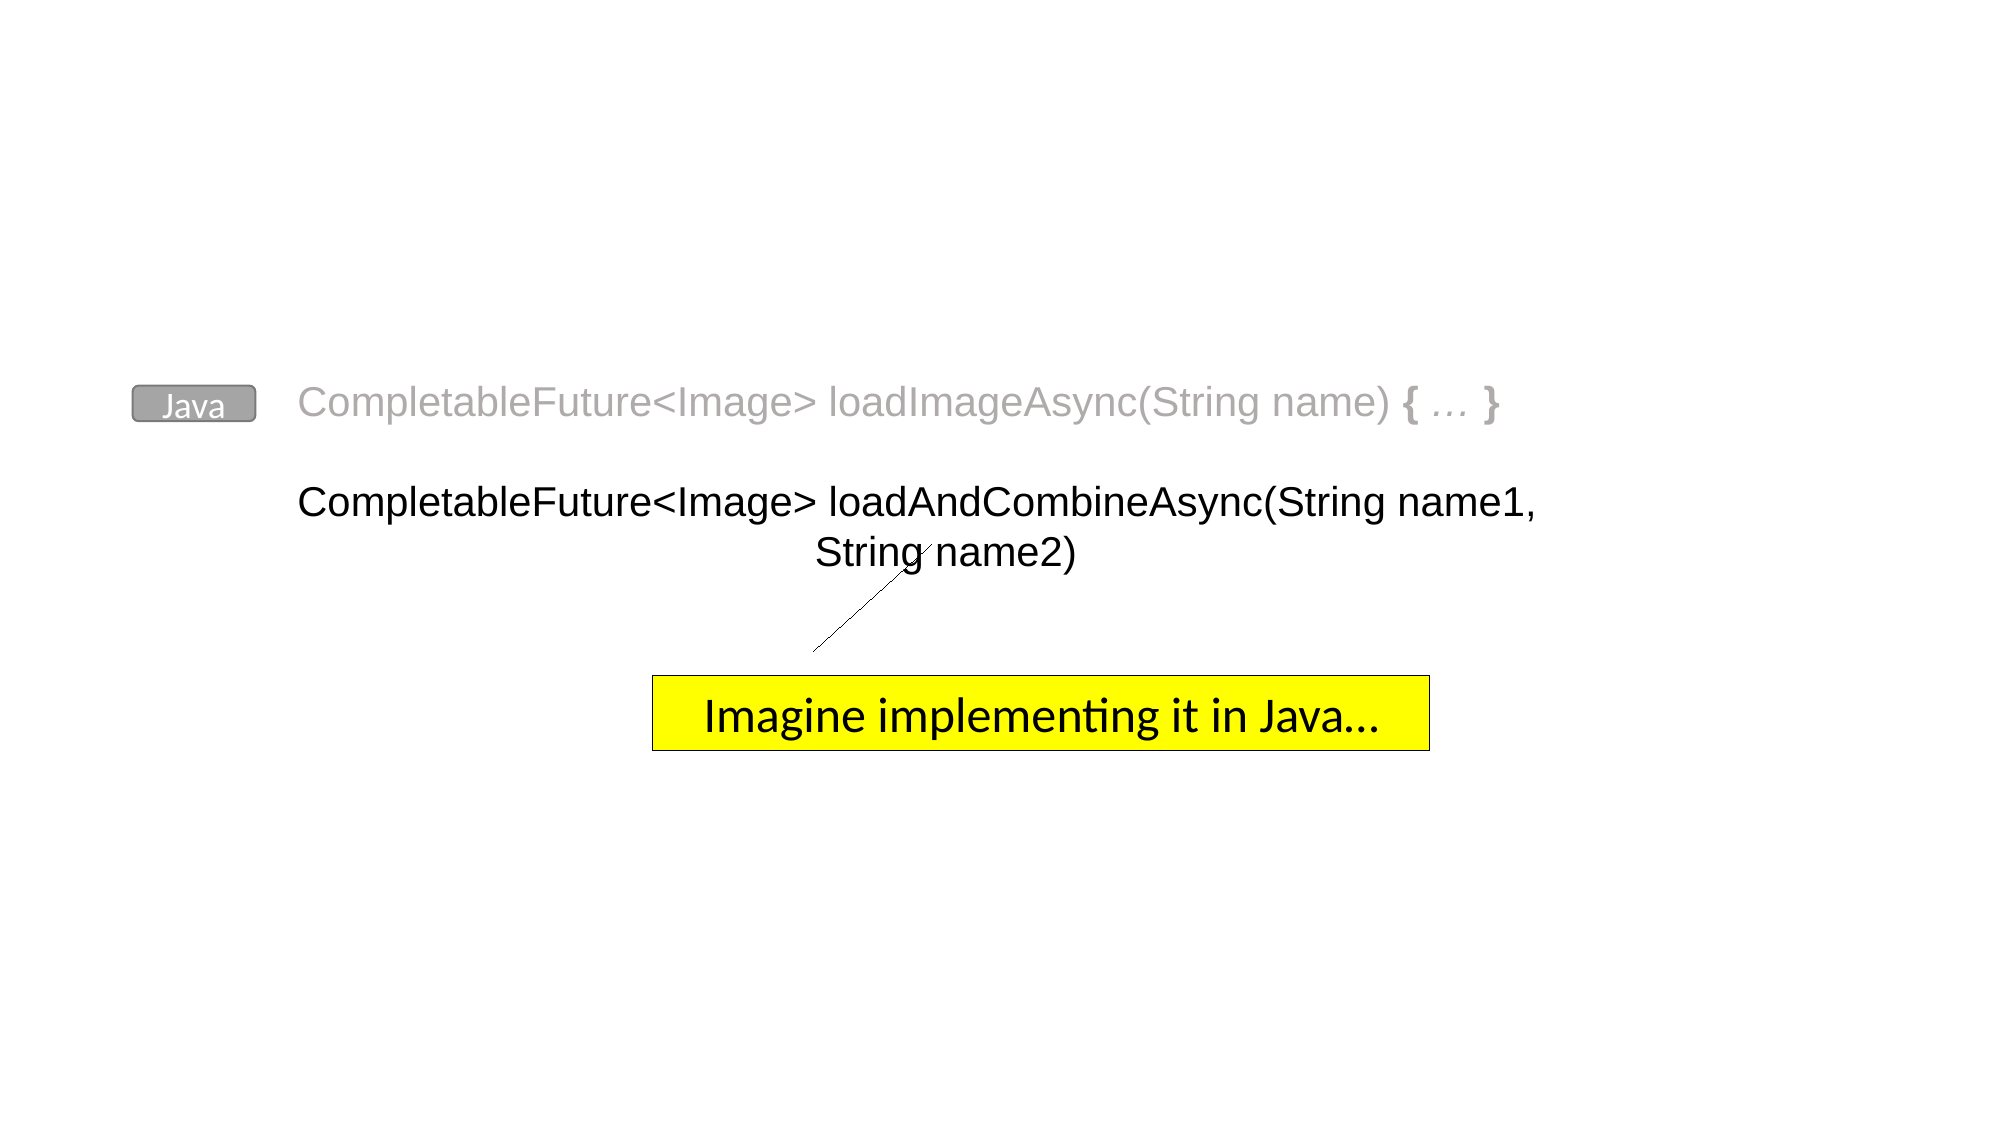

CompletableFuture<Image> loadImageAsync(String name) { … }

CompletableFuture<Image> loadAndCombineAsync(String name1,
                                             String name2)
Java
Imagine implementing it in Java…